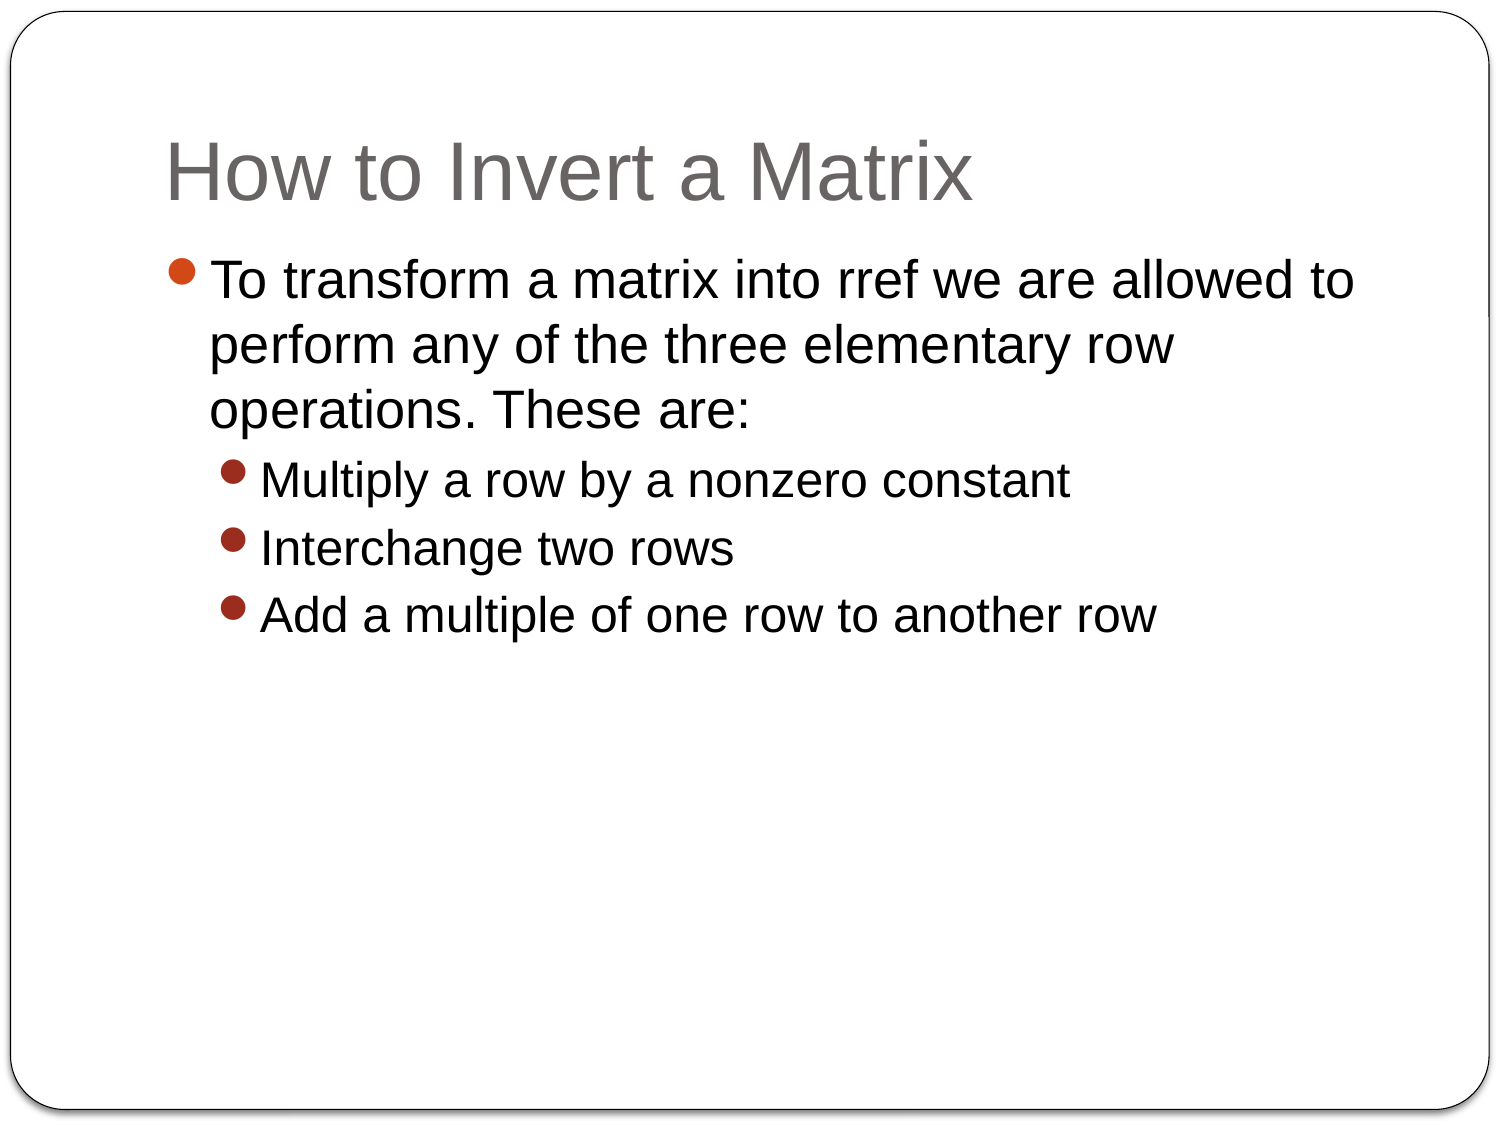

# How to Invert a Matrix
To transform a matrix into rref we are allowed to perform any of the three elementary row operations. These are:
Multiply a row by a nonzero constant
Interchange two rows
Add a multiple of one row to another row